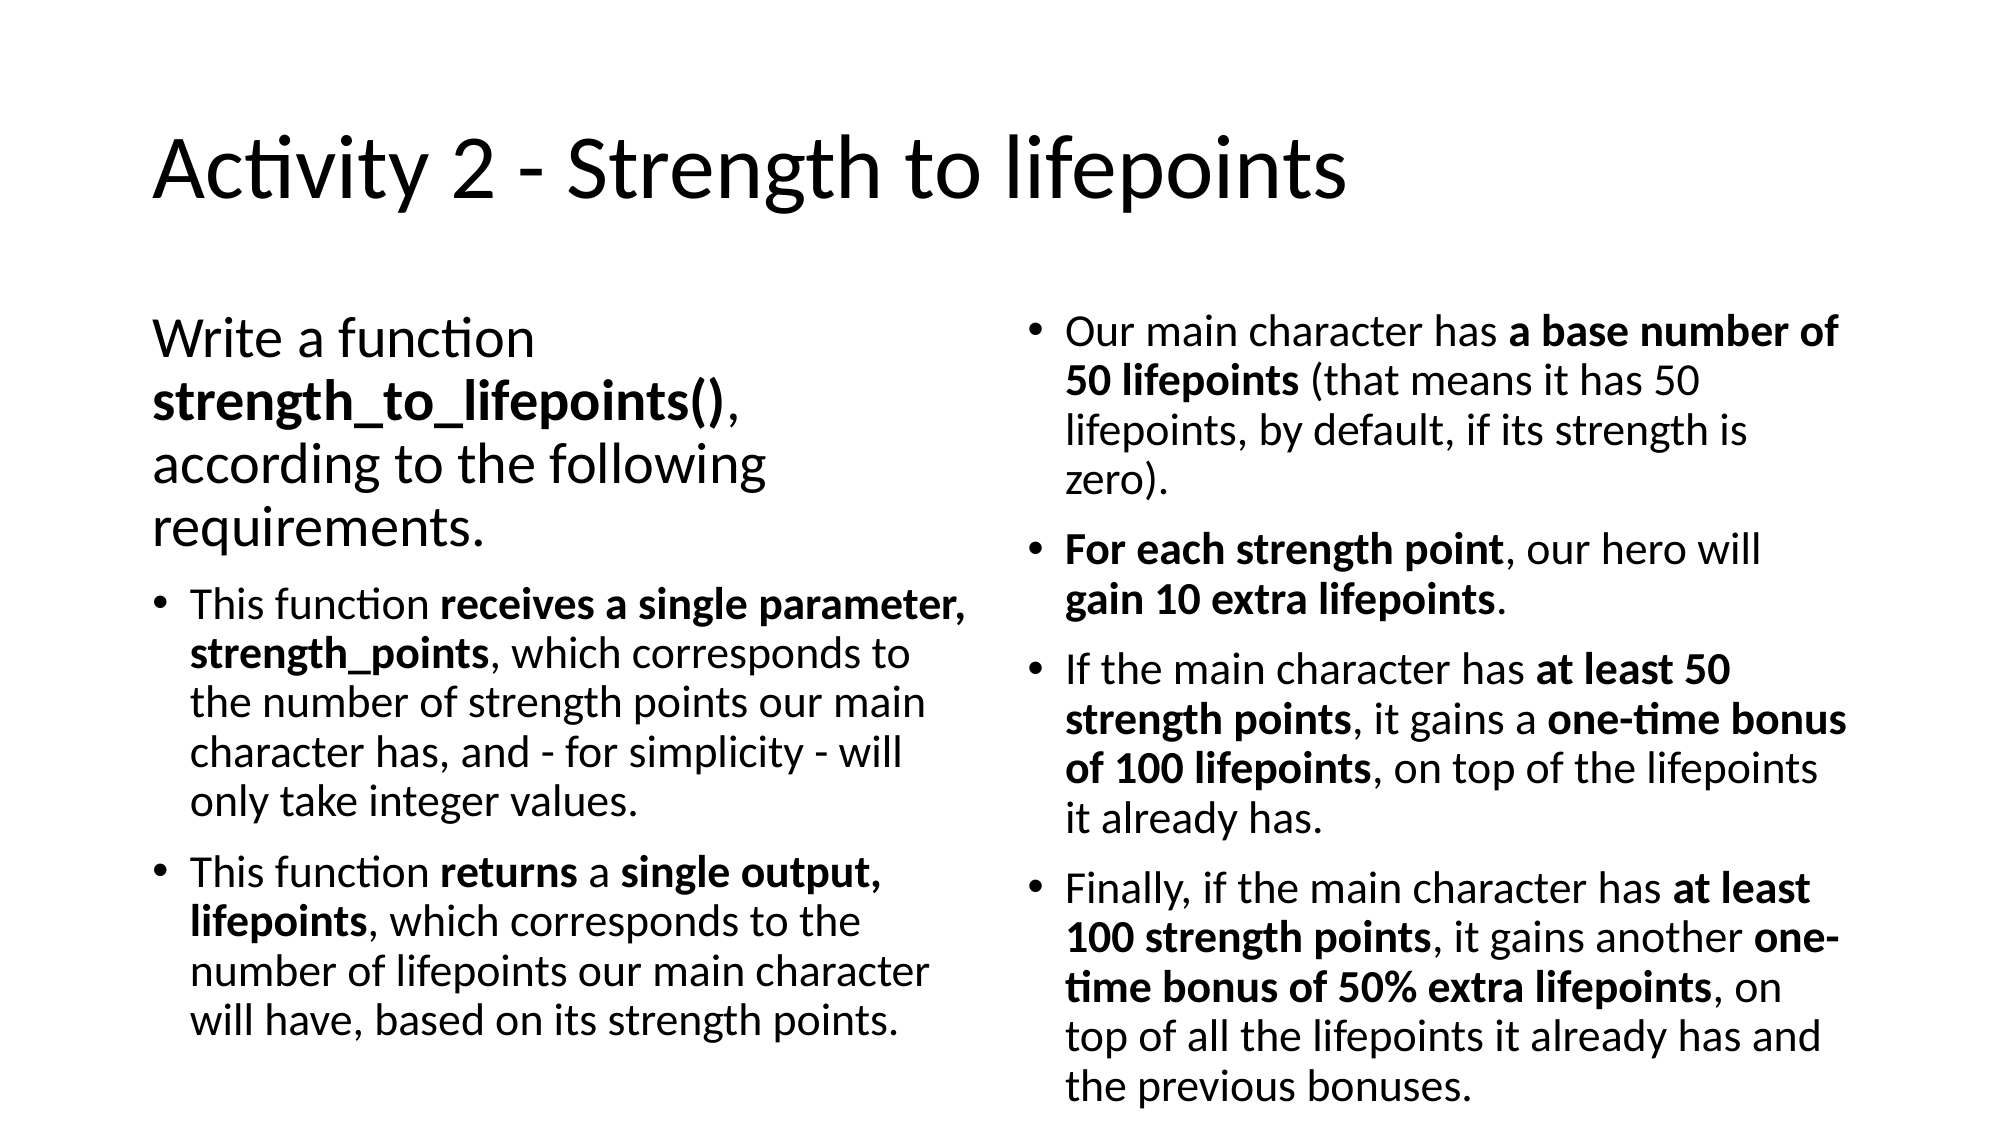

# Activity 2 - Strength to lifepoints
Write a function strength_to_lifepoints(), according to the following requirements.
This function receives a single parameter, strength_points, which corresponds to the number of strength points our main character has, and - for simplicity - will only take integer values.
This function returns a single output, lifepoints, which corresponds to the number of lifepoints our main character will have, based on its strength points.
Our main character has a base number of 50 lifepoints (that means it has 50 lifepoints, by default, if its strength is zero).
For each strength point, our hero will gain 10 extra lifepoints.
If the main character has at least 50 strength points, it gains a one-time bonus of 100 lifepoints, on top of the lifepoints it already has.
Finally, if the main character has at least 100 strength points, it gains another one-time bonus of 50% extra lifepoints, on top of all the lifepoints it already has and the previous bonuses.